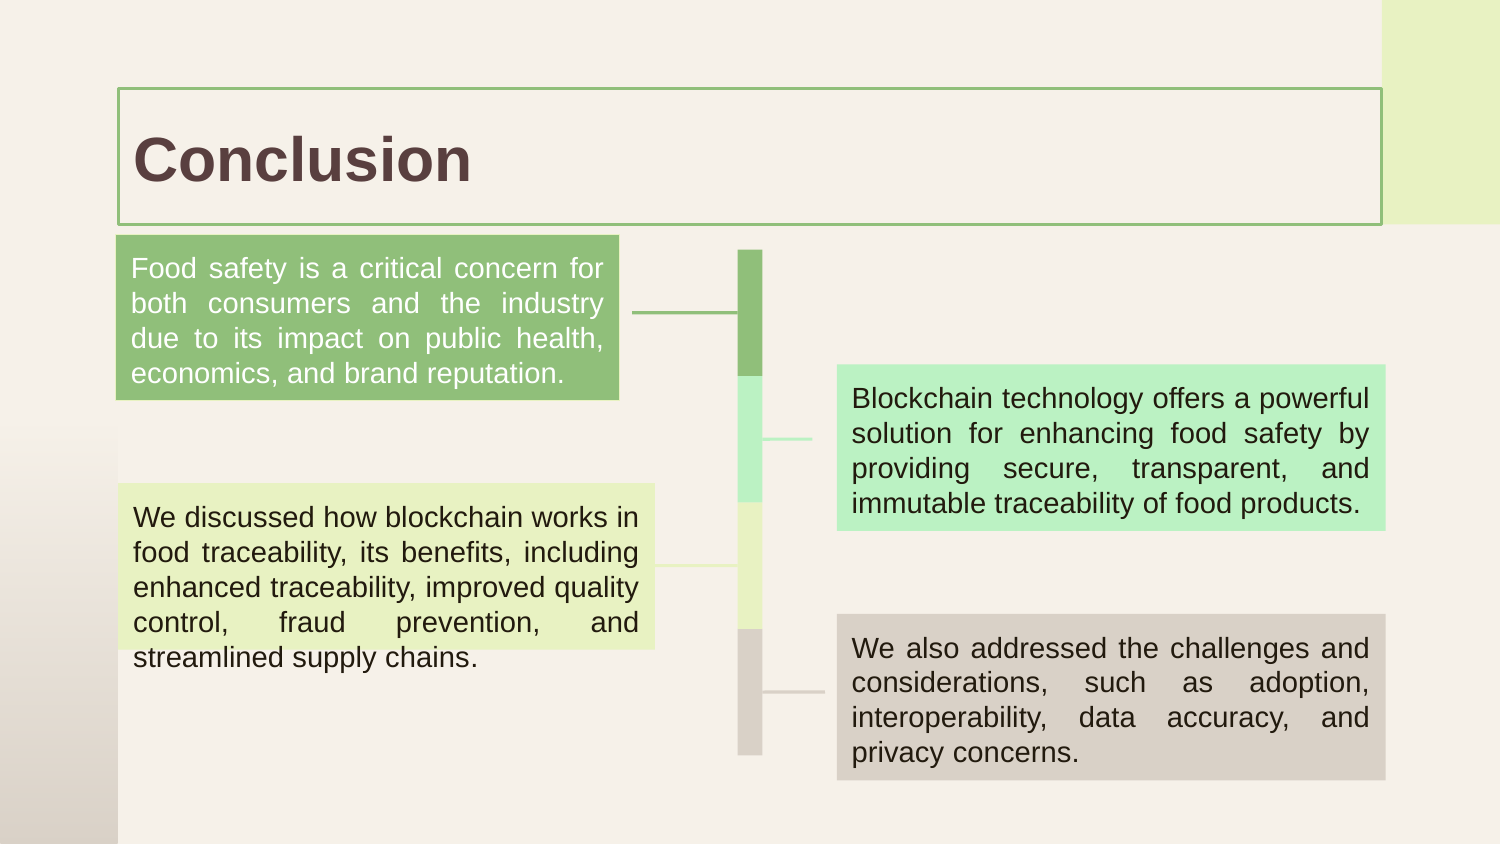

# Conclusion
Food safety is a critical concern for both consumers and the industry due to its impact on public health, economics, and brand reputation.

Blockchain technology offers a powerful solution for enhancing food safety by providing secure, transparent, and immutable traceability of food products.

We discussed how blockchain works in food traceability, its benefits, including enhanced traceability, improved quality control, fraud prevention, and streamlined supply chains.

We also addressed the challenges and considerations, such as adoption, interoperability, data accuracy, and privacy concerns.